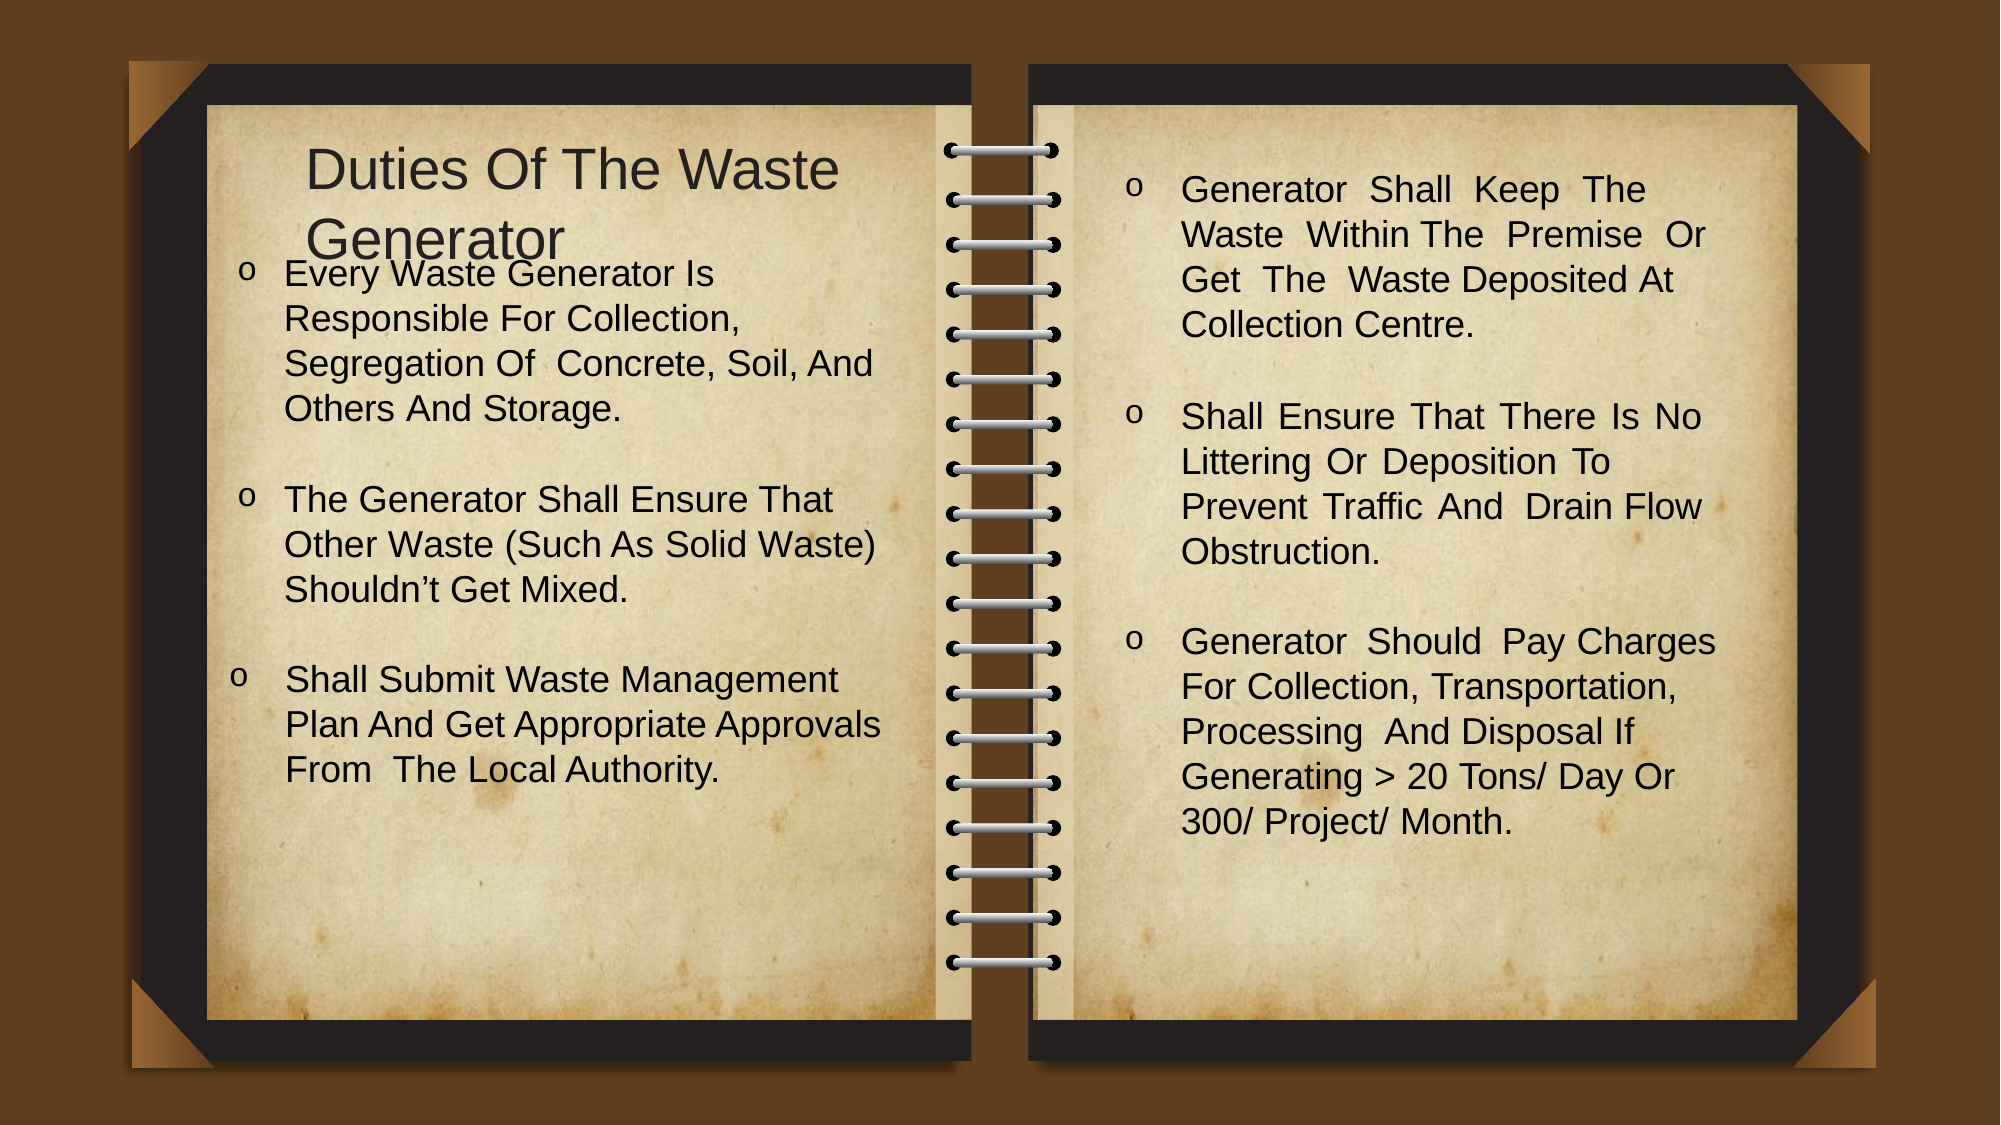

Duties Of The Waste Generator

Generator Shall Keep The Waste Within The Premise Or Get The Waste Deposited At Collection Centre.

Shall Ensure That There Is No Littering Or Deposition To Prevent Traffic And  Drain Flow Obstruction.

Generator Should Pay Charges For Collection, Transportation, Processing  And Disposal If Generating > 20 Tons/ Day Or 300/ Project/ Month.

Every Waste Generator Is Responsible For Collection, Segregation Of  Concrete, Soil, And Others And Storage.

The Generator Shall Ensure That Other Waste (Such As Solid Waste)  Shouldn’t Get Mixed.

Shall Submit Waste Management Plan And Get Appropriate Approvals From  The Local Authority.